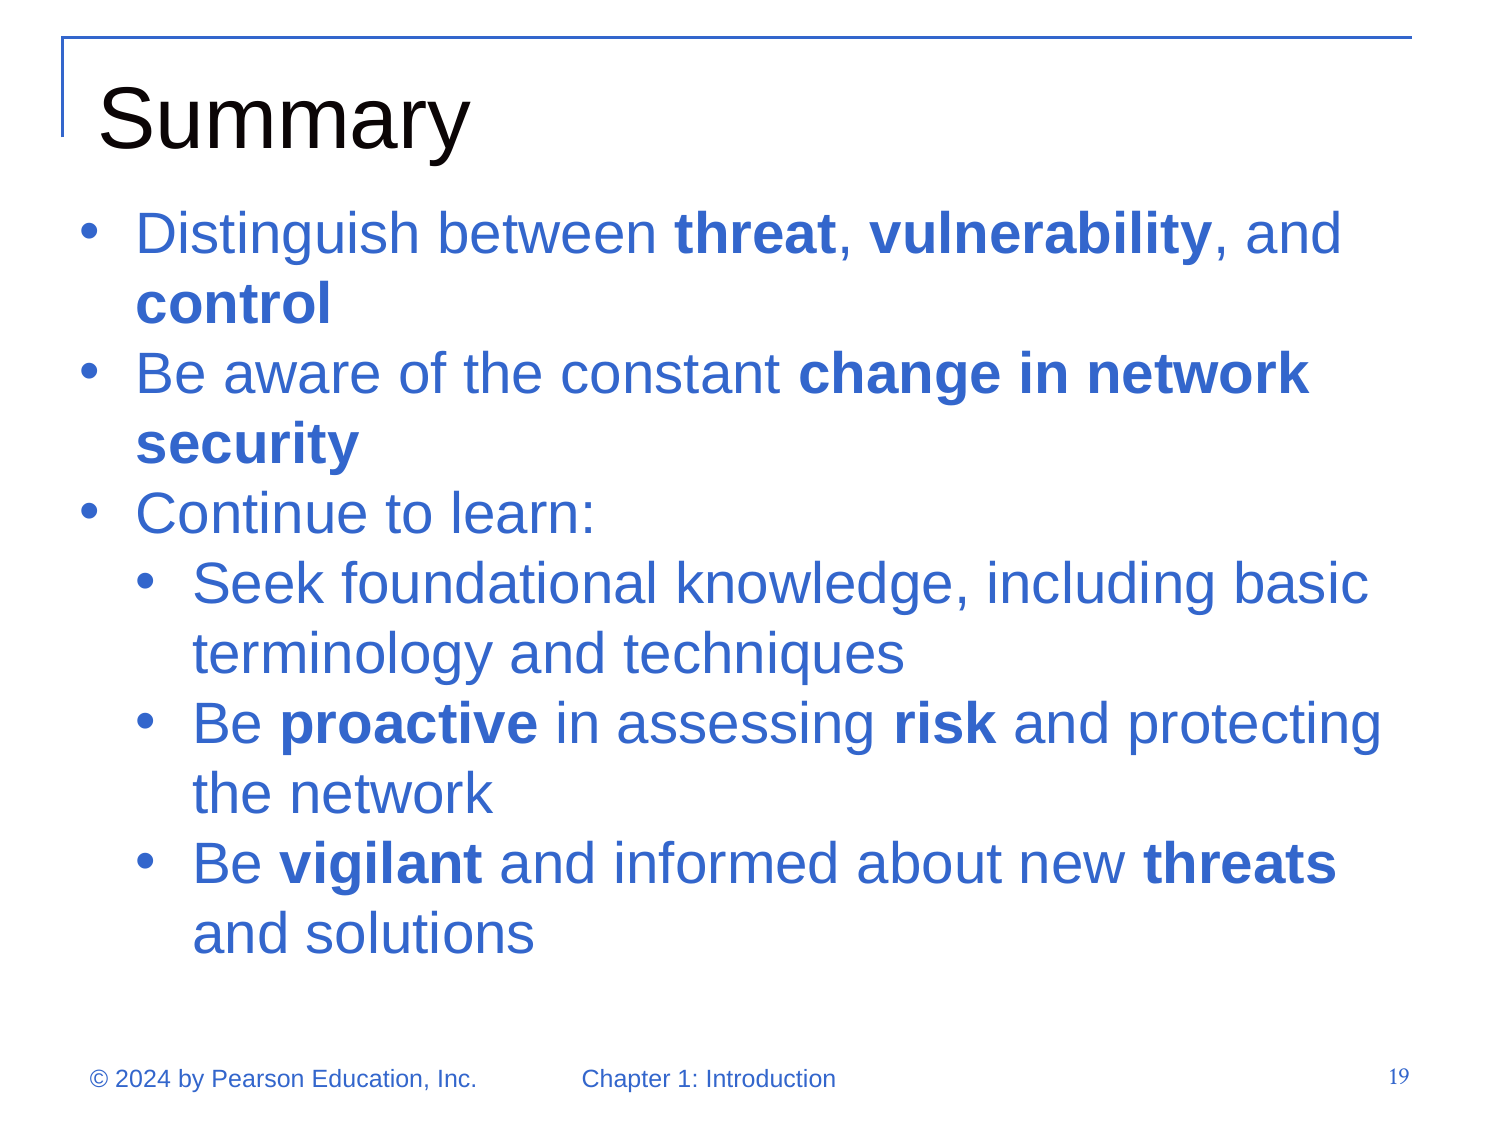

Summary
Distinguish between threat, vulnerability, and control
Be aware of the constant change in network security
Continue to learn:
Seek foundational knowledge, including basic terminology and techniques
Be proactive in assessing risk and protecting the network
Be vigilant and informed about new threats and solutions
19